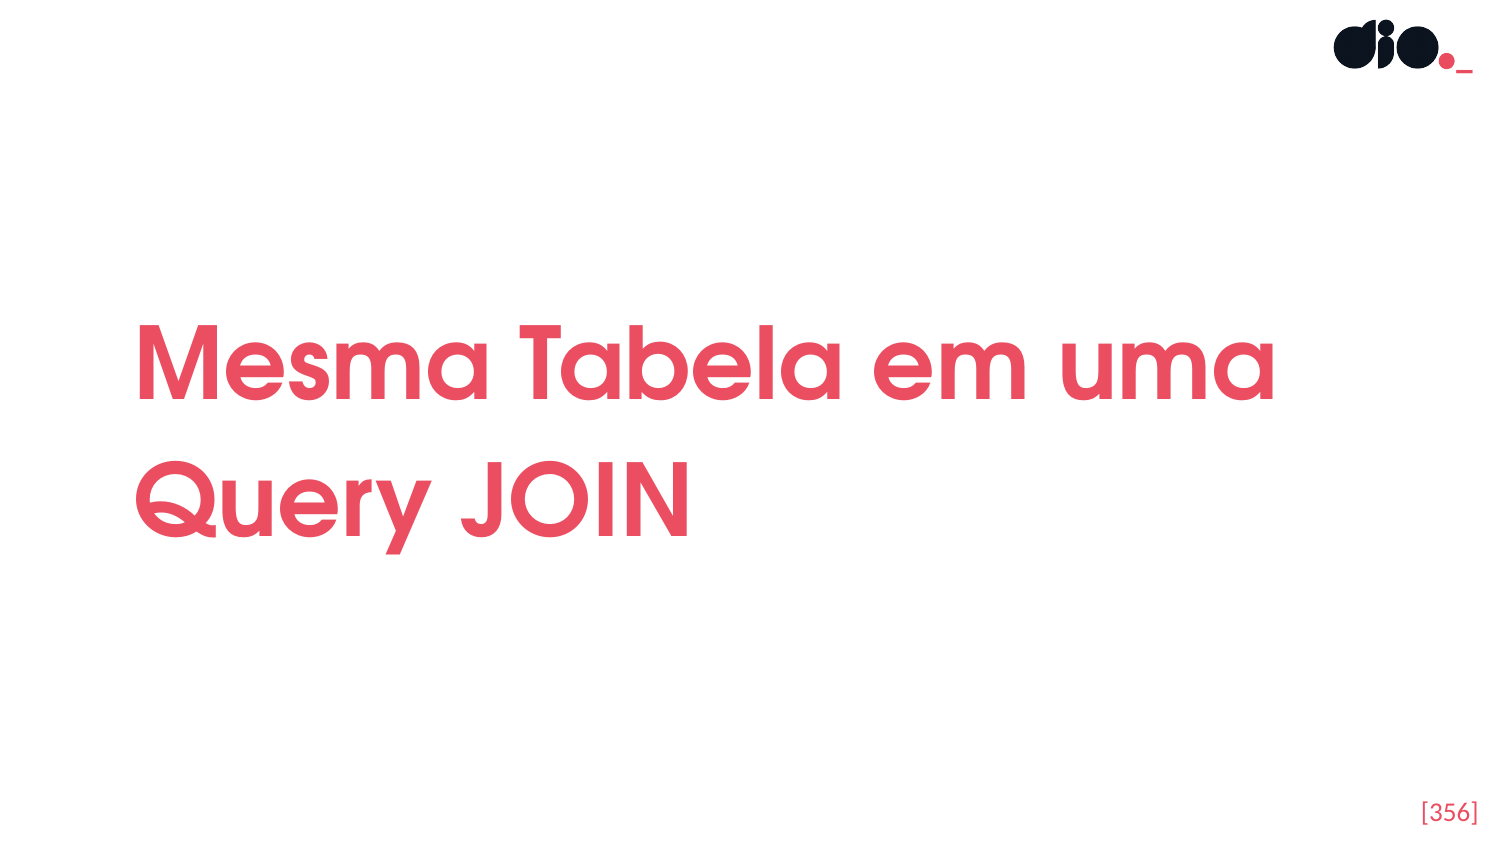

Mesma Tabela em uma Query JOIN
[356]